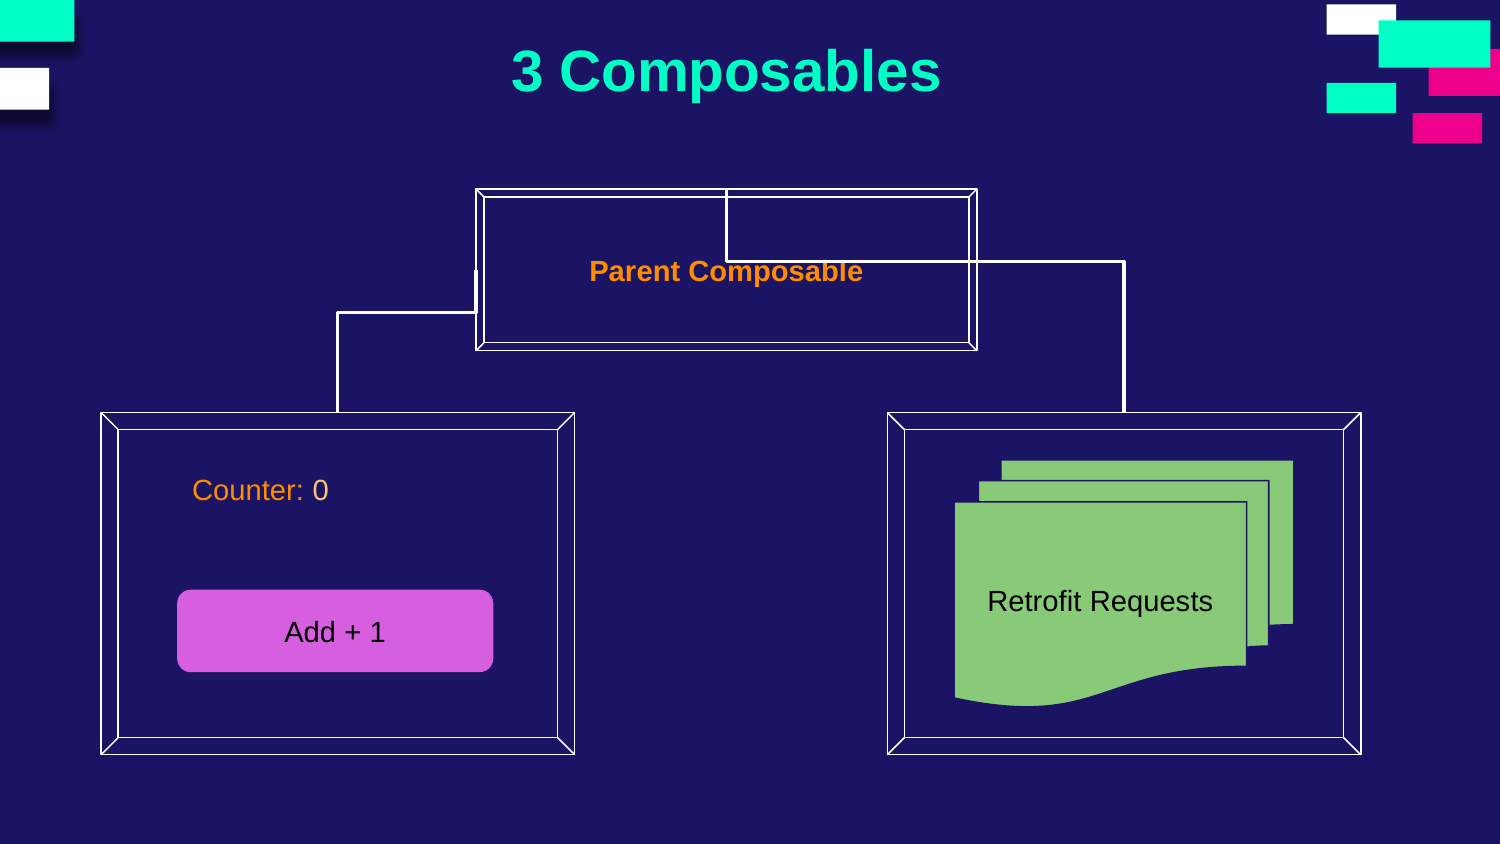

3 Composables

Parent Composable

Counter: 0
Add + 1

Retrofit Requests